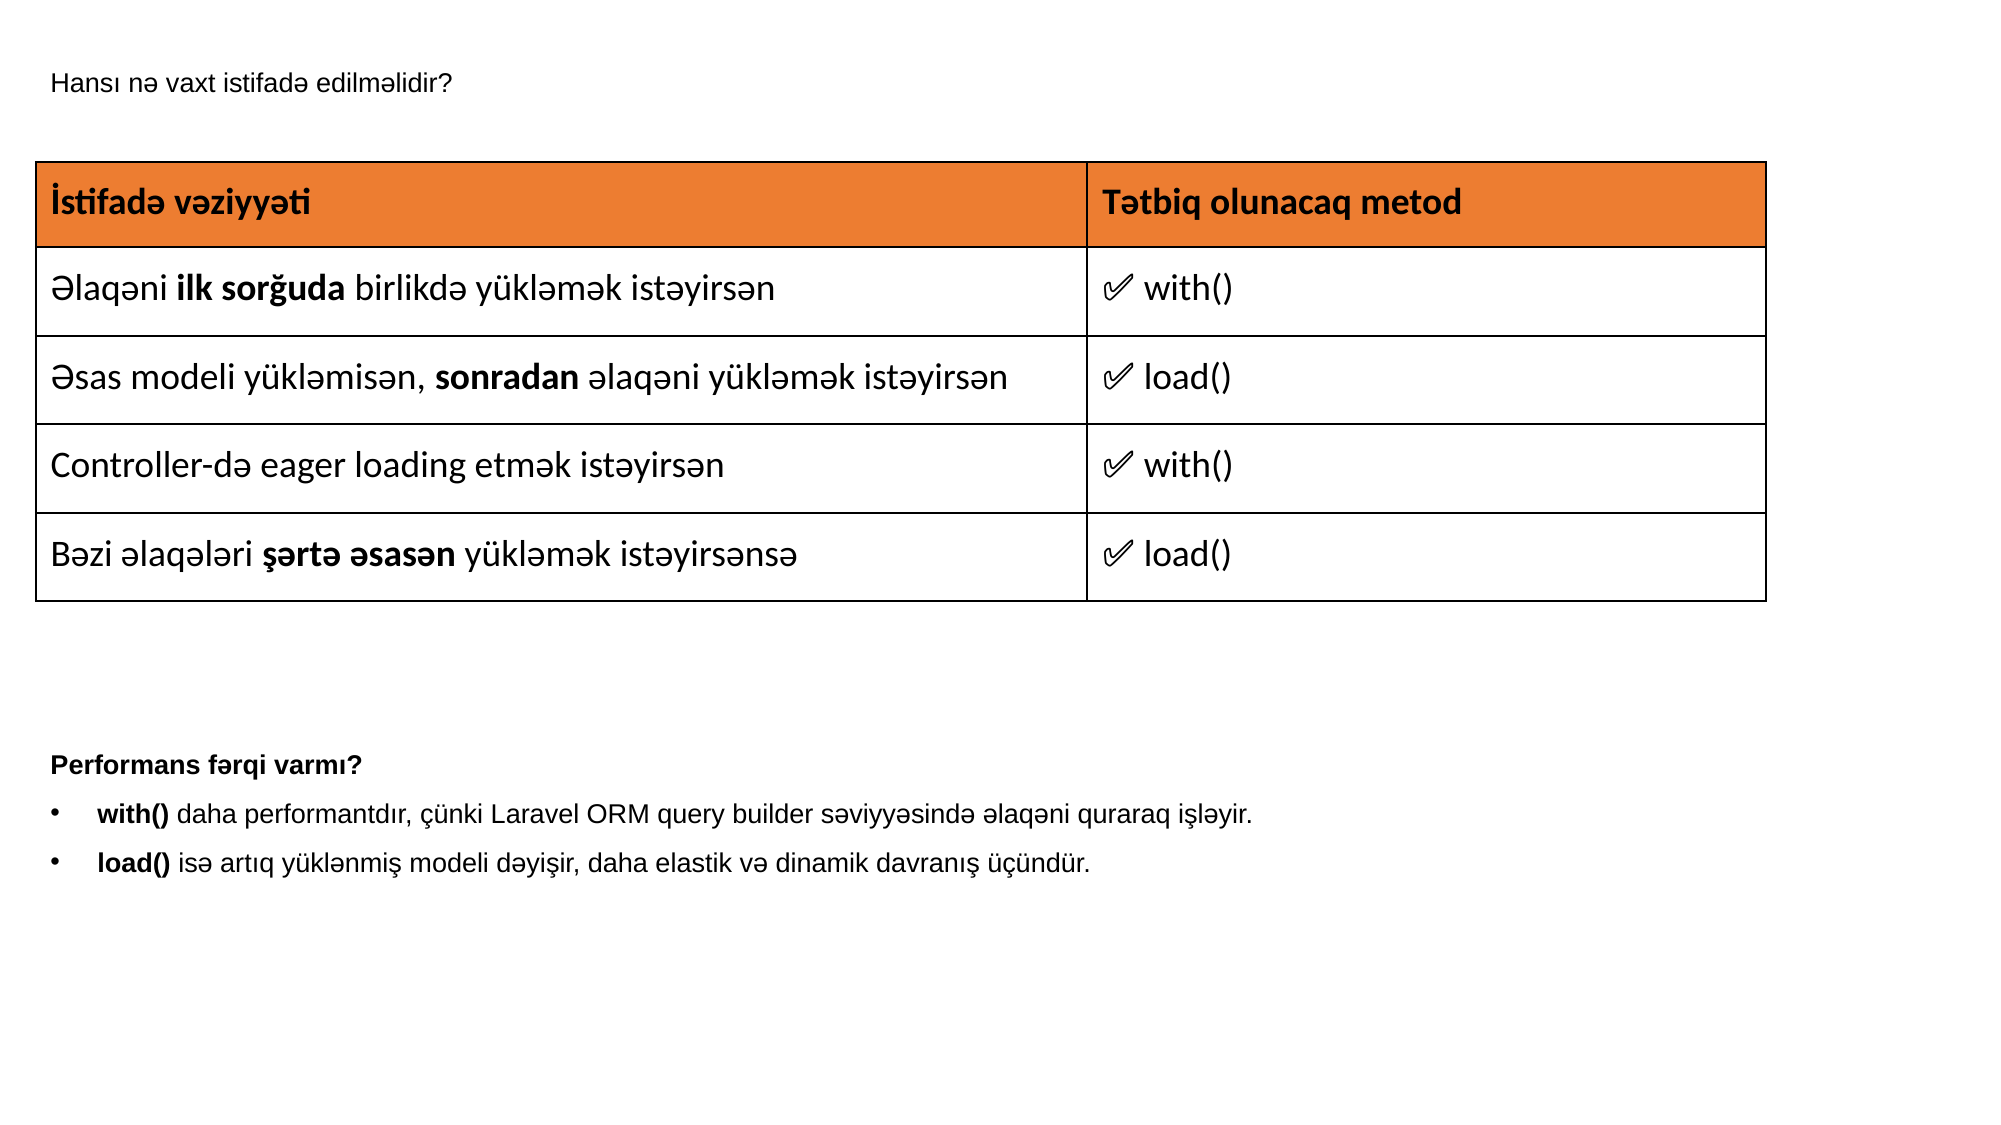

Hansı nə vaxt istifadə edilməlidir?

Performans fərqi varmı?
with() daha performantdır, çünki Laravel ORM query builder səviyyəsində əlaqəni quraraq işləyir.
load() isə artıq yüklənmiş modeli dəyişir, daha elastik və dinamik davranış üçündür.

| İstifadə vəziyyəti | Tətbiq olunacaq metod |
| --- | --- |
| Əlaqəni ilk sorğuda birlikdə yükləmək istəyirsən | ✅ with() |
| Əsas modeli yükləmisən, sonradan əlaqəni yükləmək istəyirsən | ✅ load() |
| Controller-də eager loading etmək istəyirsən | ✅ with() |
| Bəzi əlaqələri şərtə əsasən yükləmək istəyirsənsə | ✅ load() |